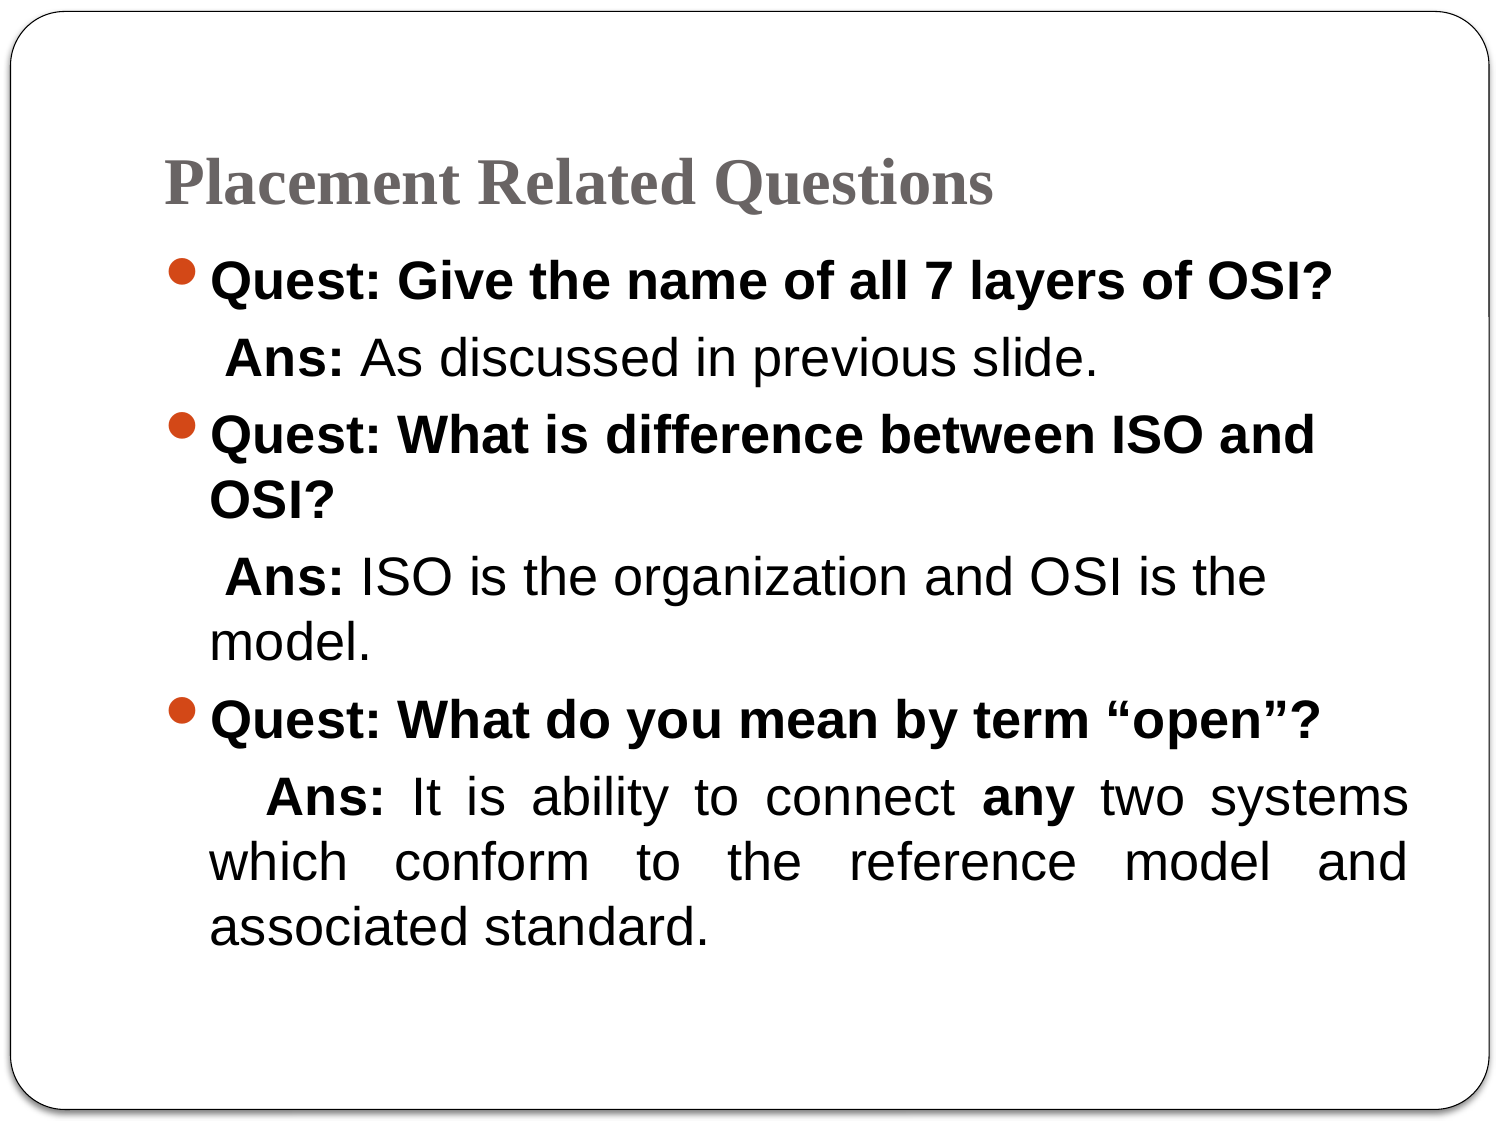

# Placement Related Questions
Quest: Give the name of all 7 layers of OSI?
    Ans: As discussed in previous slide.
Quest: What is difference between ISO and OSI?
    Ans: ISO is the organization and OSI is the model.
Quest: What do you mean by term “open”?
    Ans: It is ability to connect any two systems which conform to the reference model and associated standard.
61